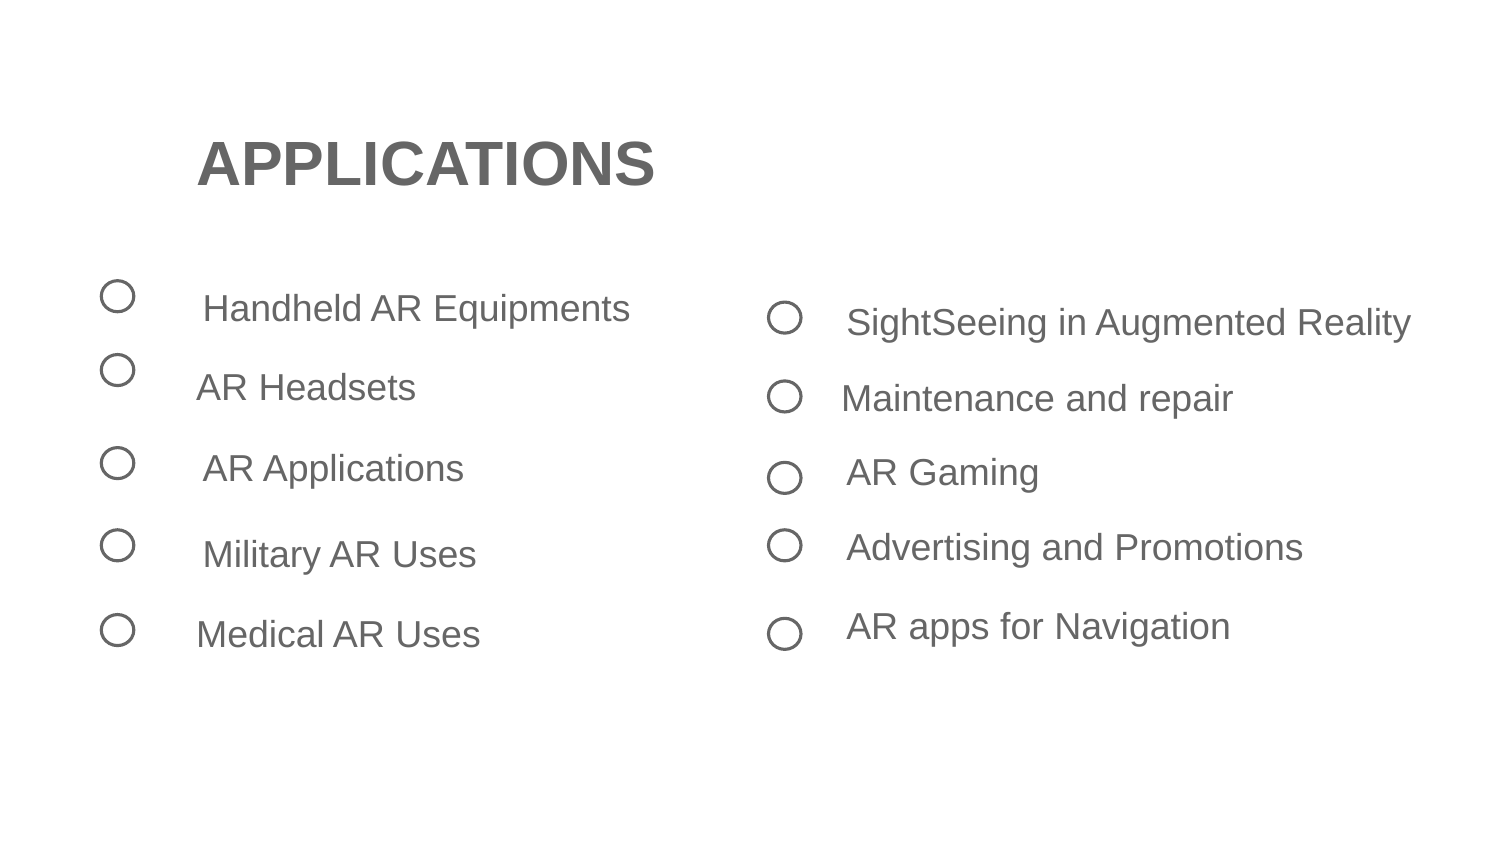

APPLICATIONS
Handheld AR Equipments

SightSeeing in Augmented Reality

AR Headsets

Maintenance and repair

AR Applications
AR Gaming

Advertising and Promotions
Military AR Uses

AR apps for Navigation
Medical AR Uses